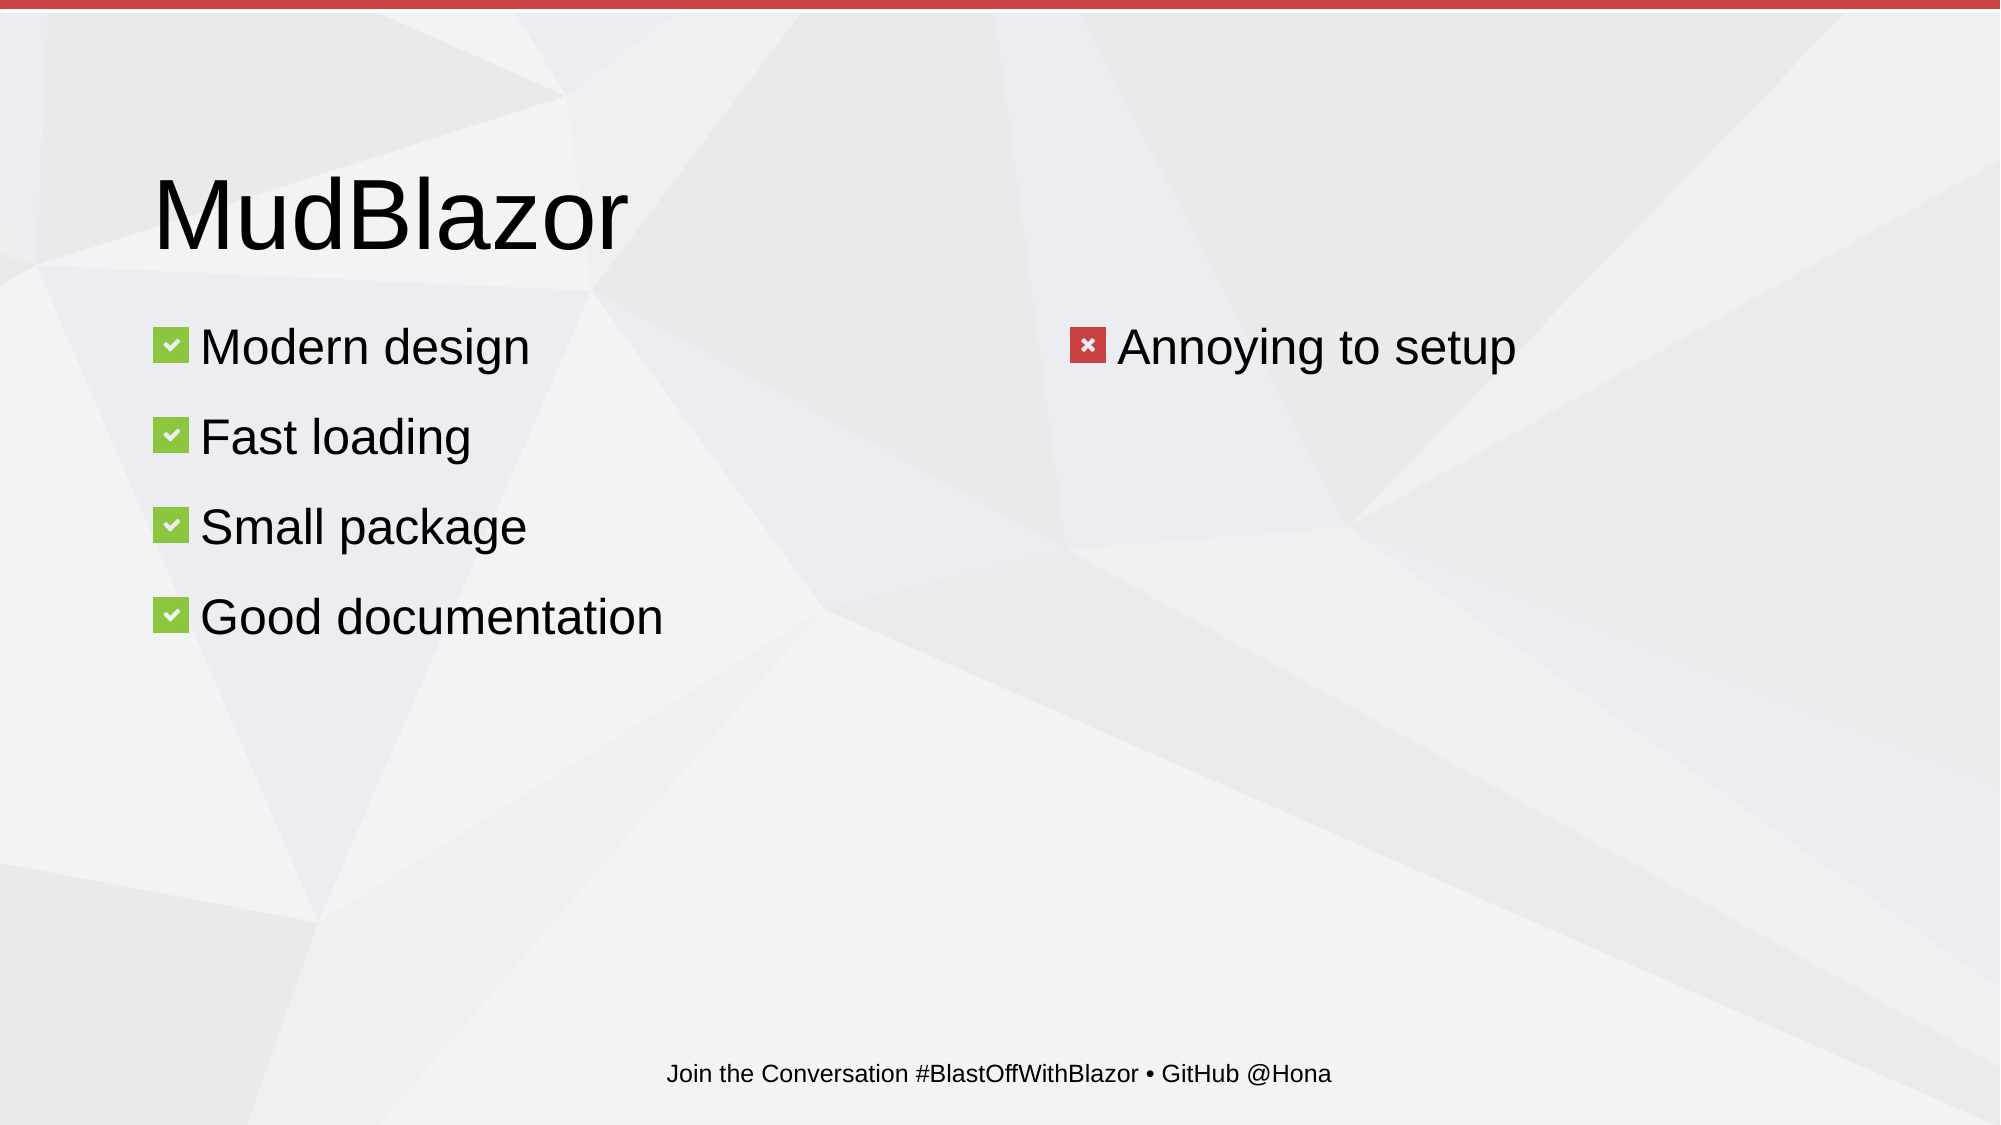

# MudBlazor
Modern design
Fast loading
Small package
Good documentation
Annoying to setup

Join the Conversation #BlastOffWithBlazor • GitHub @Hona